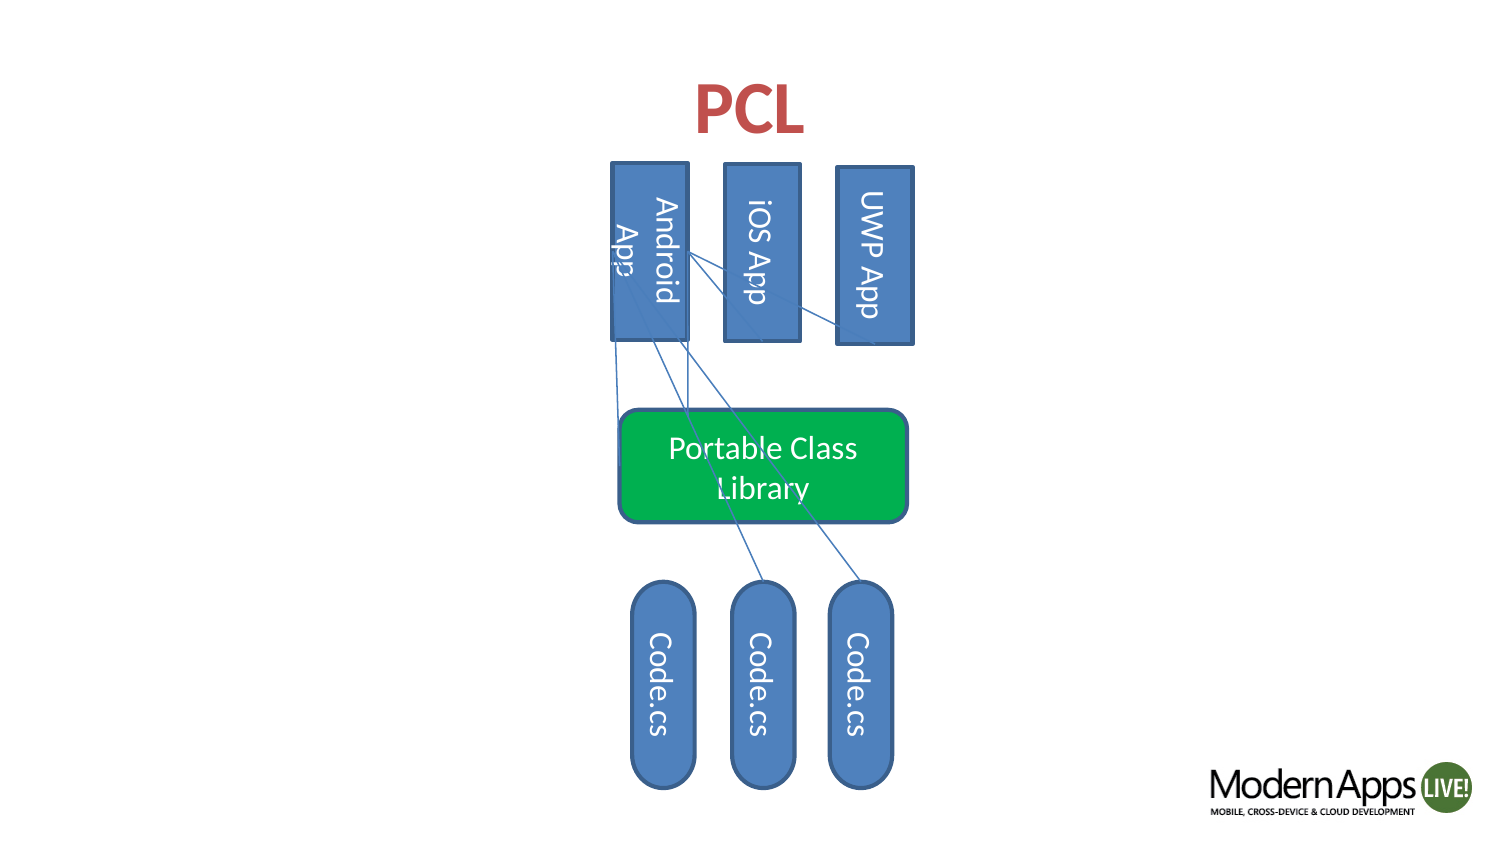

# PCL
Android App
iOS App
UWP App
Portable Class Library
Code.cs
Code.cs
Code.cs